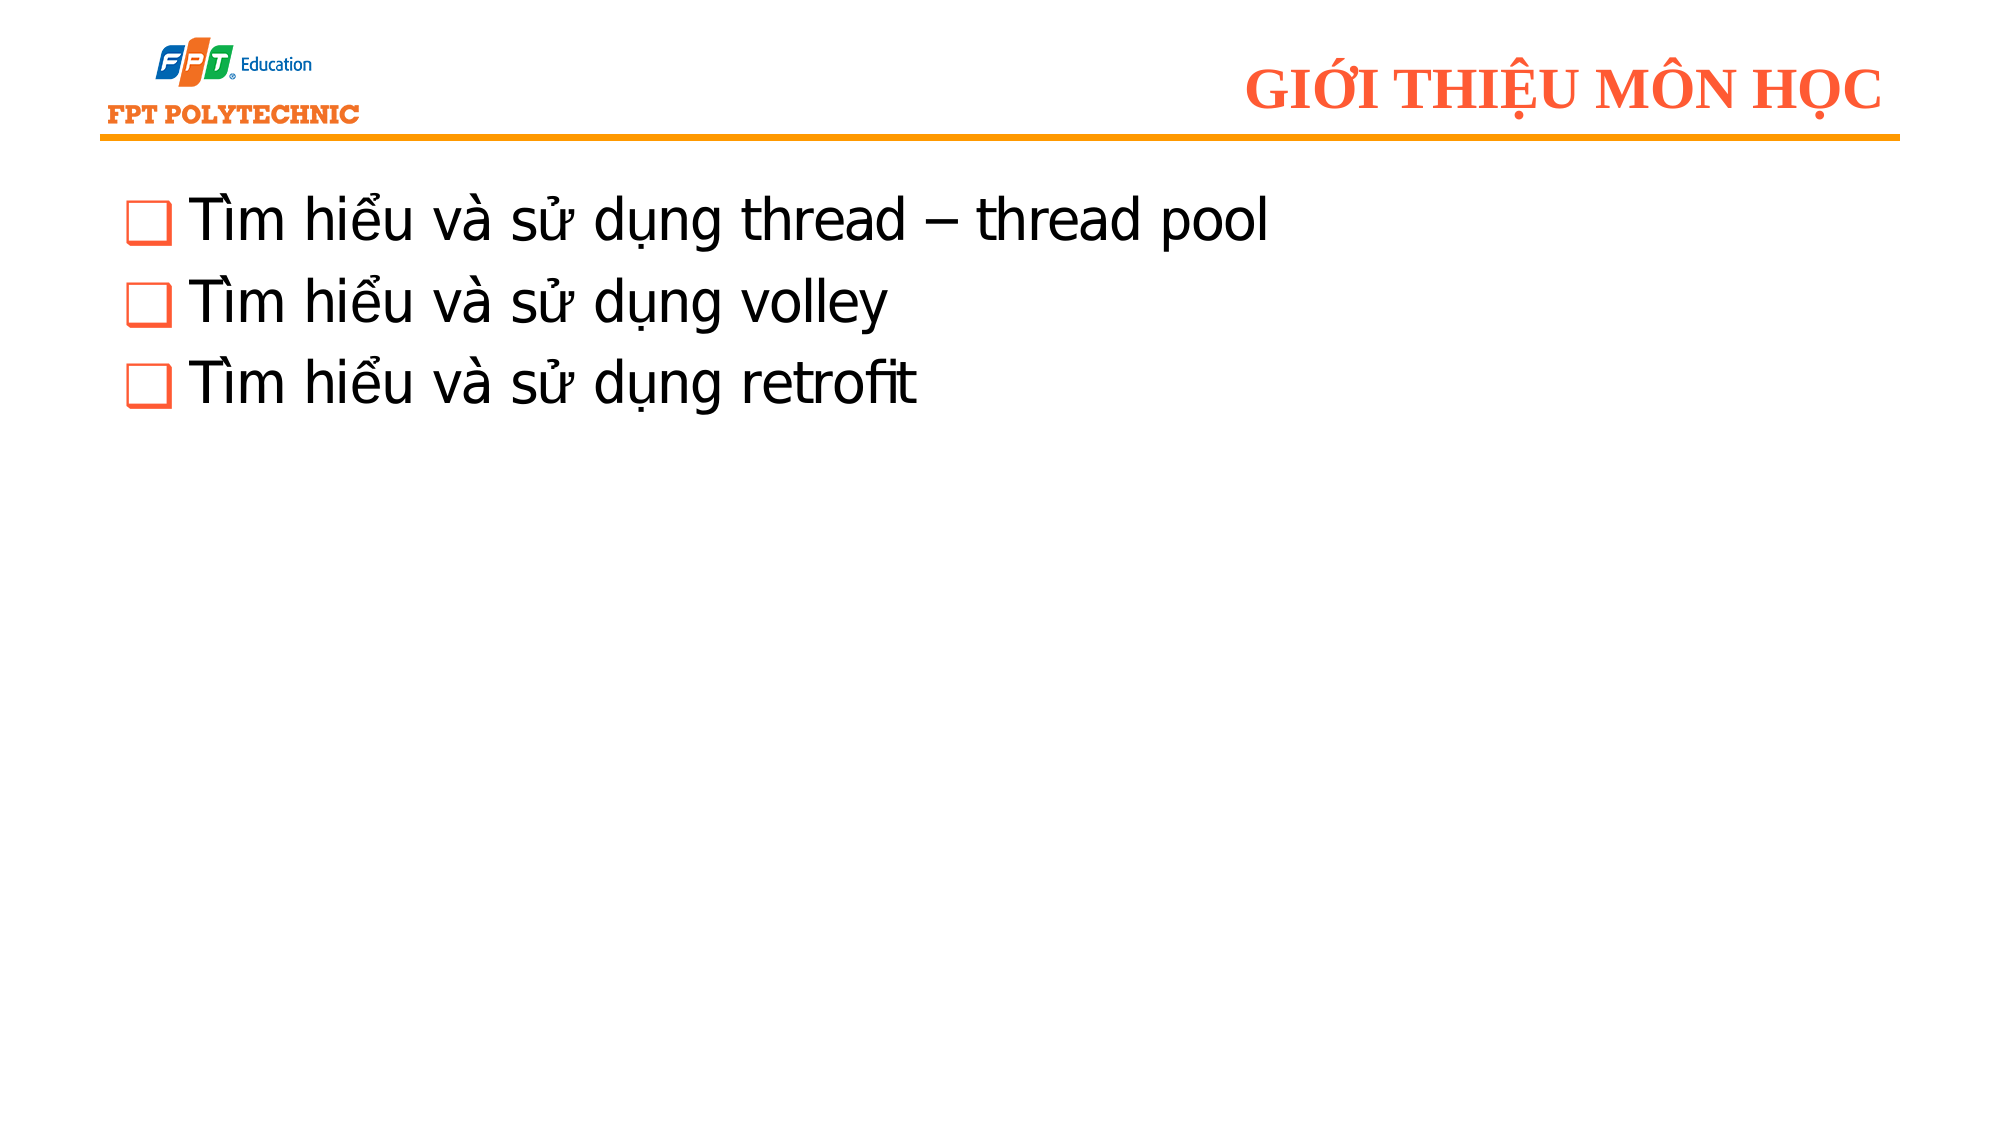

# Giới thiệu môn học
Tìm hiểu và sử dụng thread – thread pool
Tìm hiểu và sử dụng volley
Tìm hiểu và sử dụng retrofit